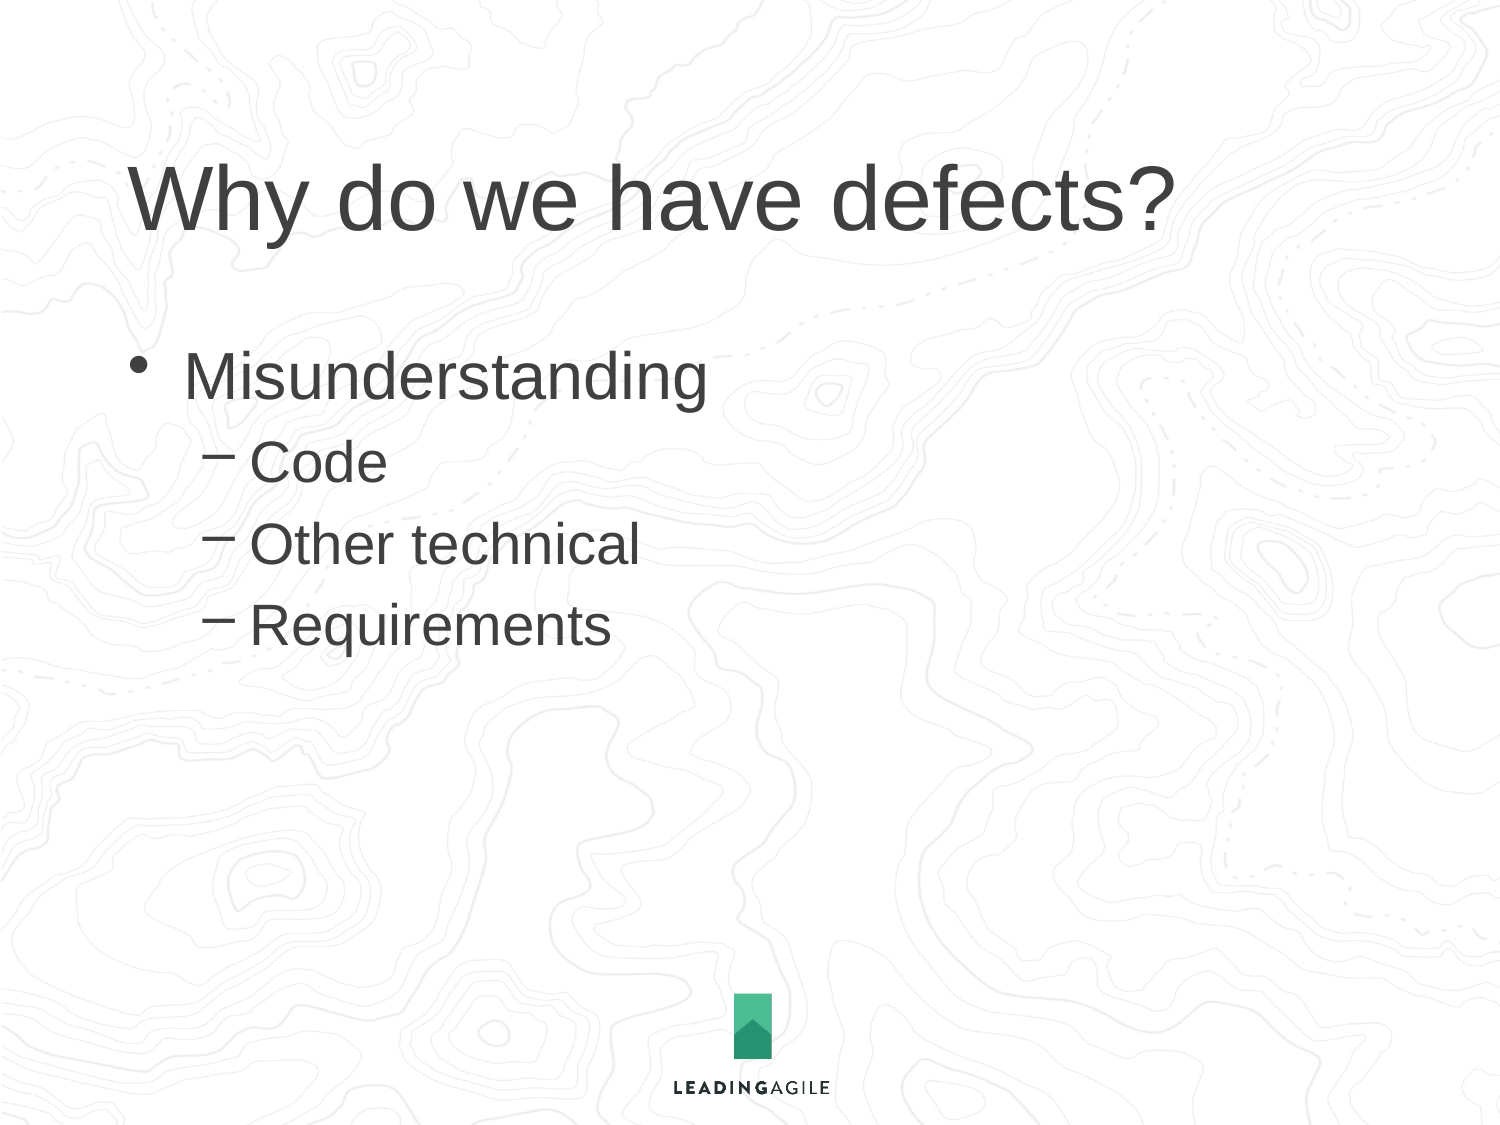

# Why do we have defects?
Misunderstanding
Code
Other technical
Requirements